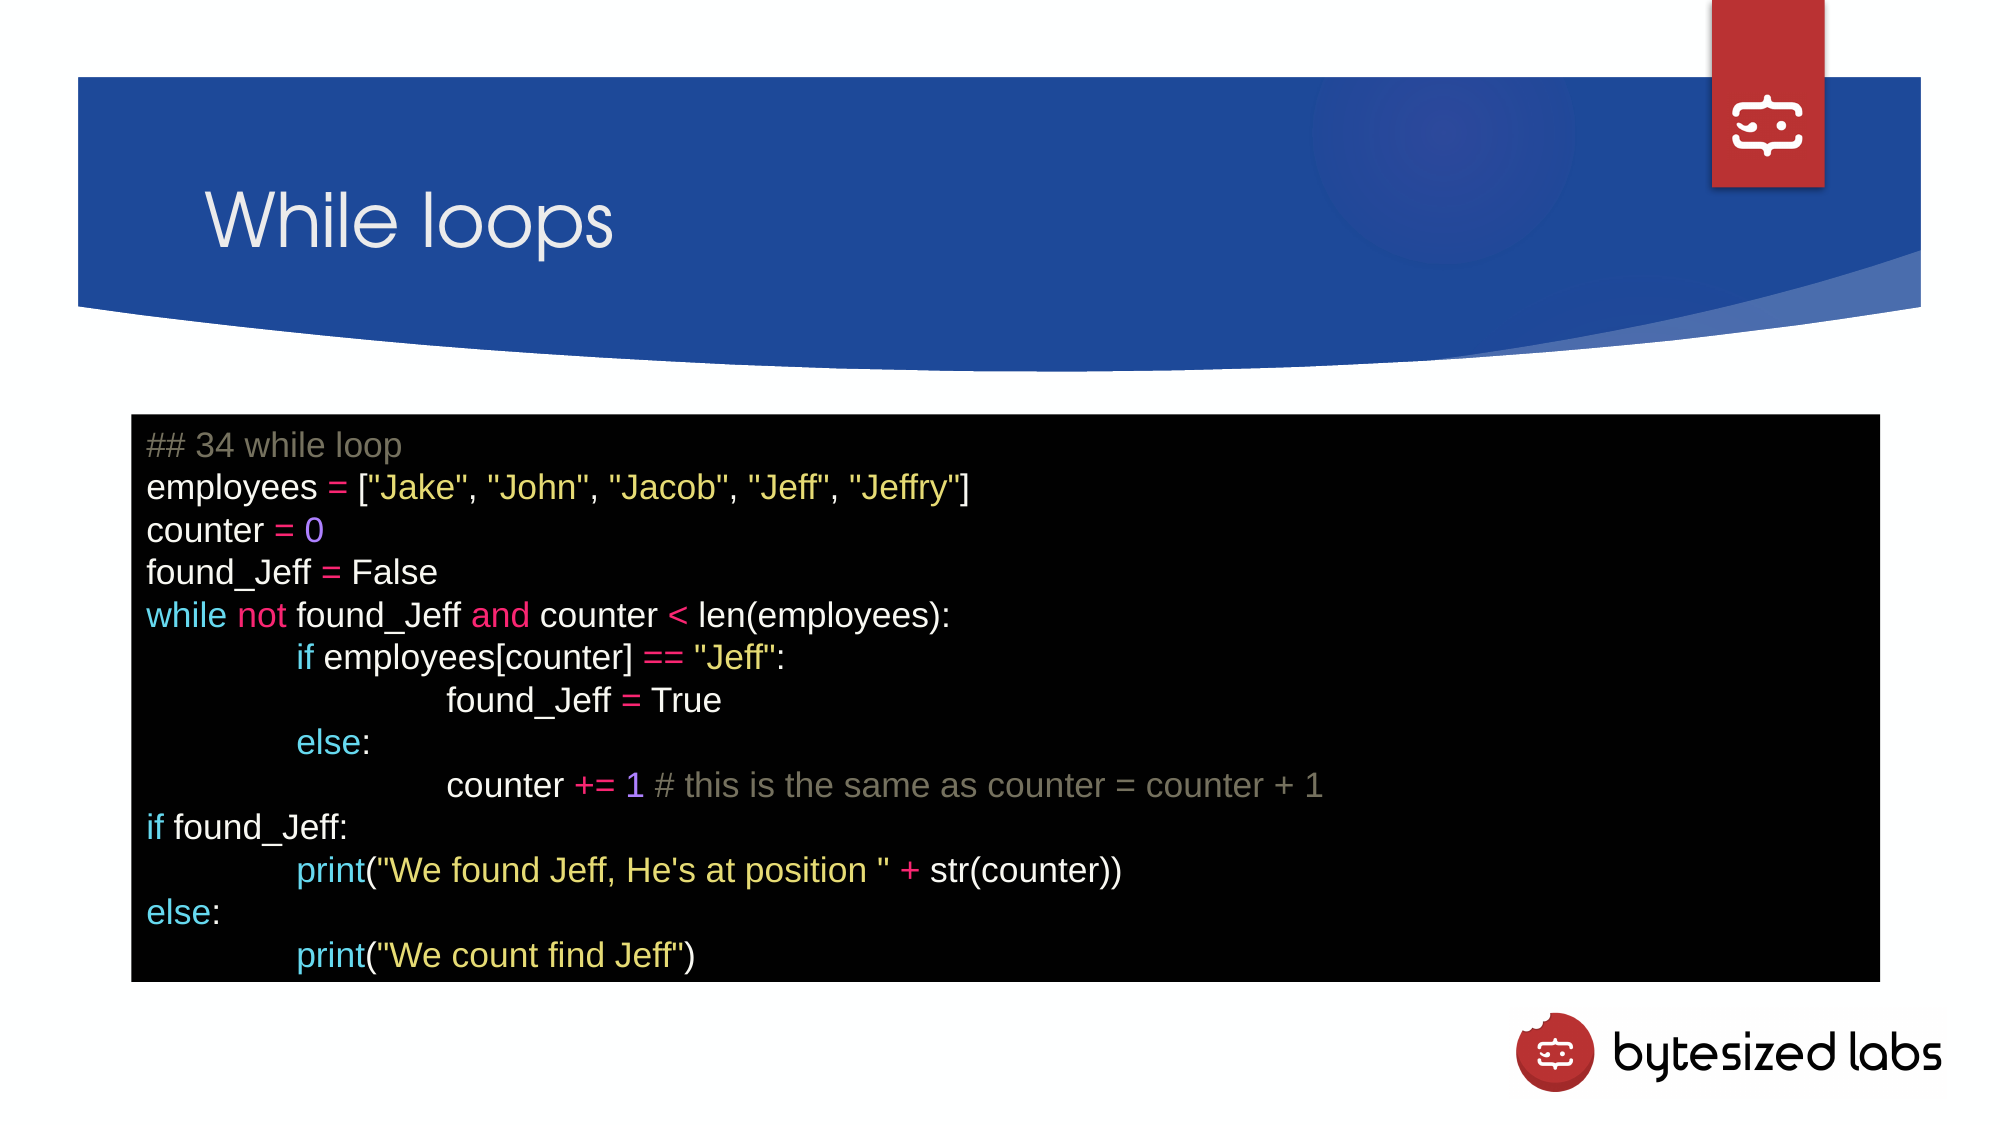

# While loops
## 34 while loop
employees = ["Jake", "John", "Jacob", "Jeff", "Jeffry"]
counter = 0
found_Jeff = False
while not found_Jeff and counter < len(employees):
	if employees[counter] == "Jeff":
		found_Jeff = True
	else:
		counter += 1 # this is the same as counter = counter + 1
if found_Jeff:
	print("We found Jeff, He's at position " + str(counter))
else:
	print("We count find Jeff")